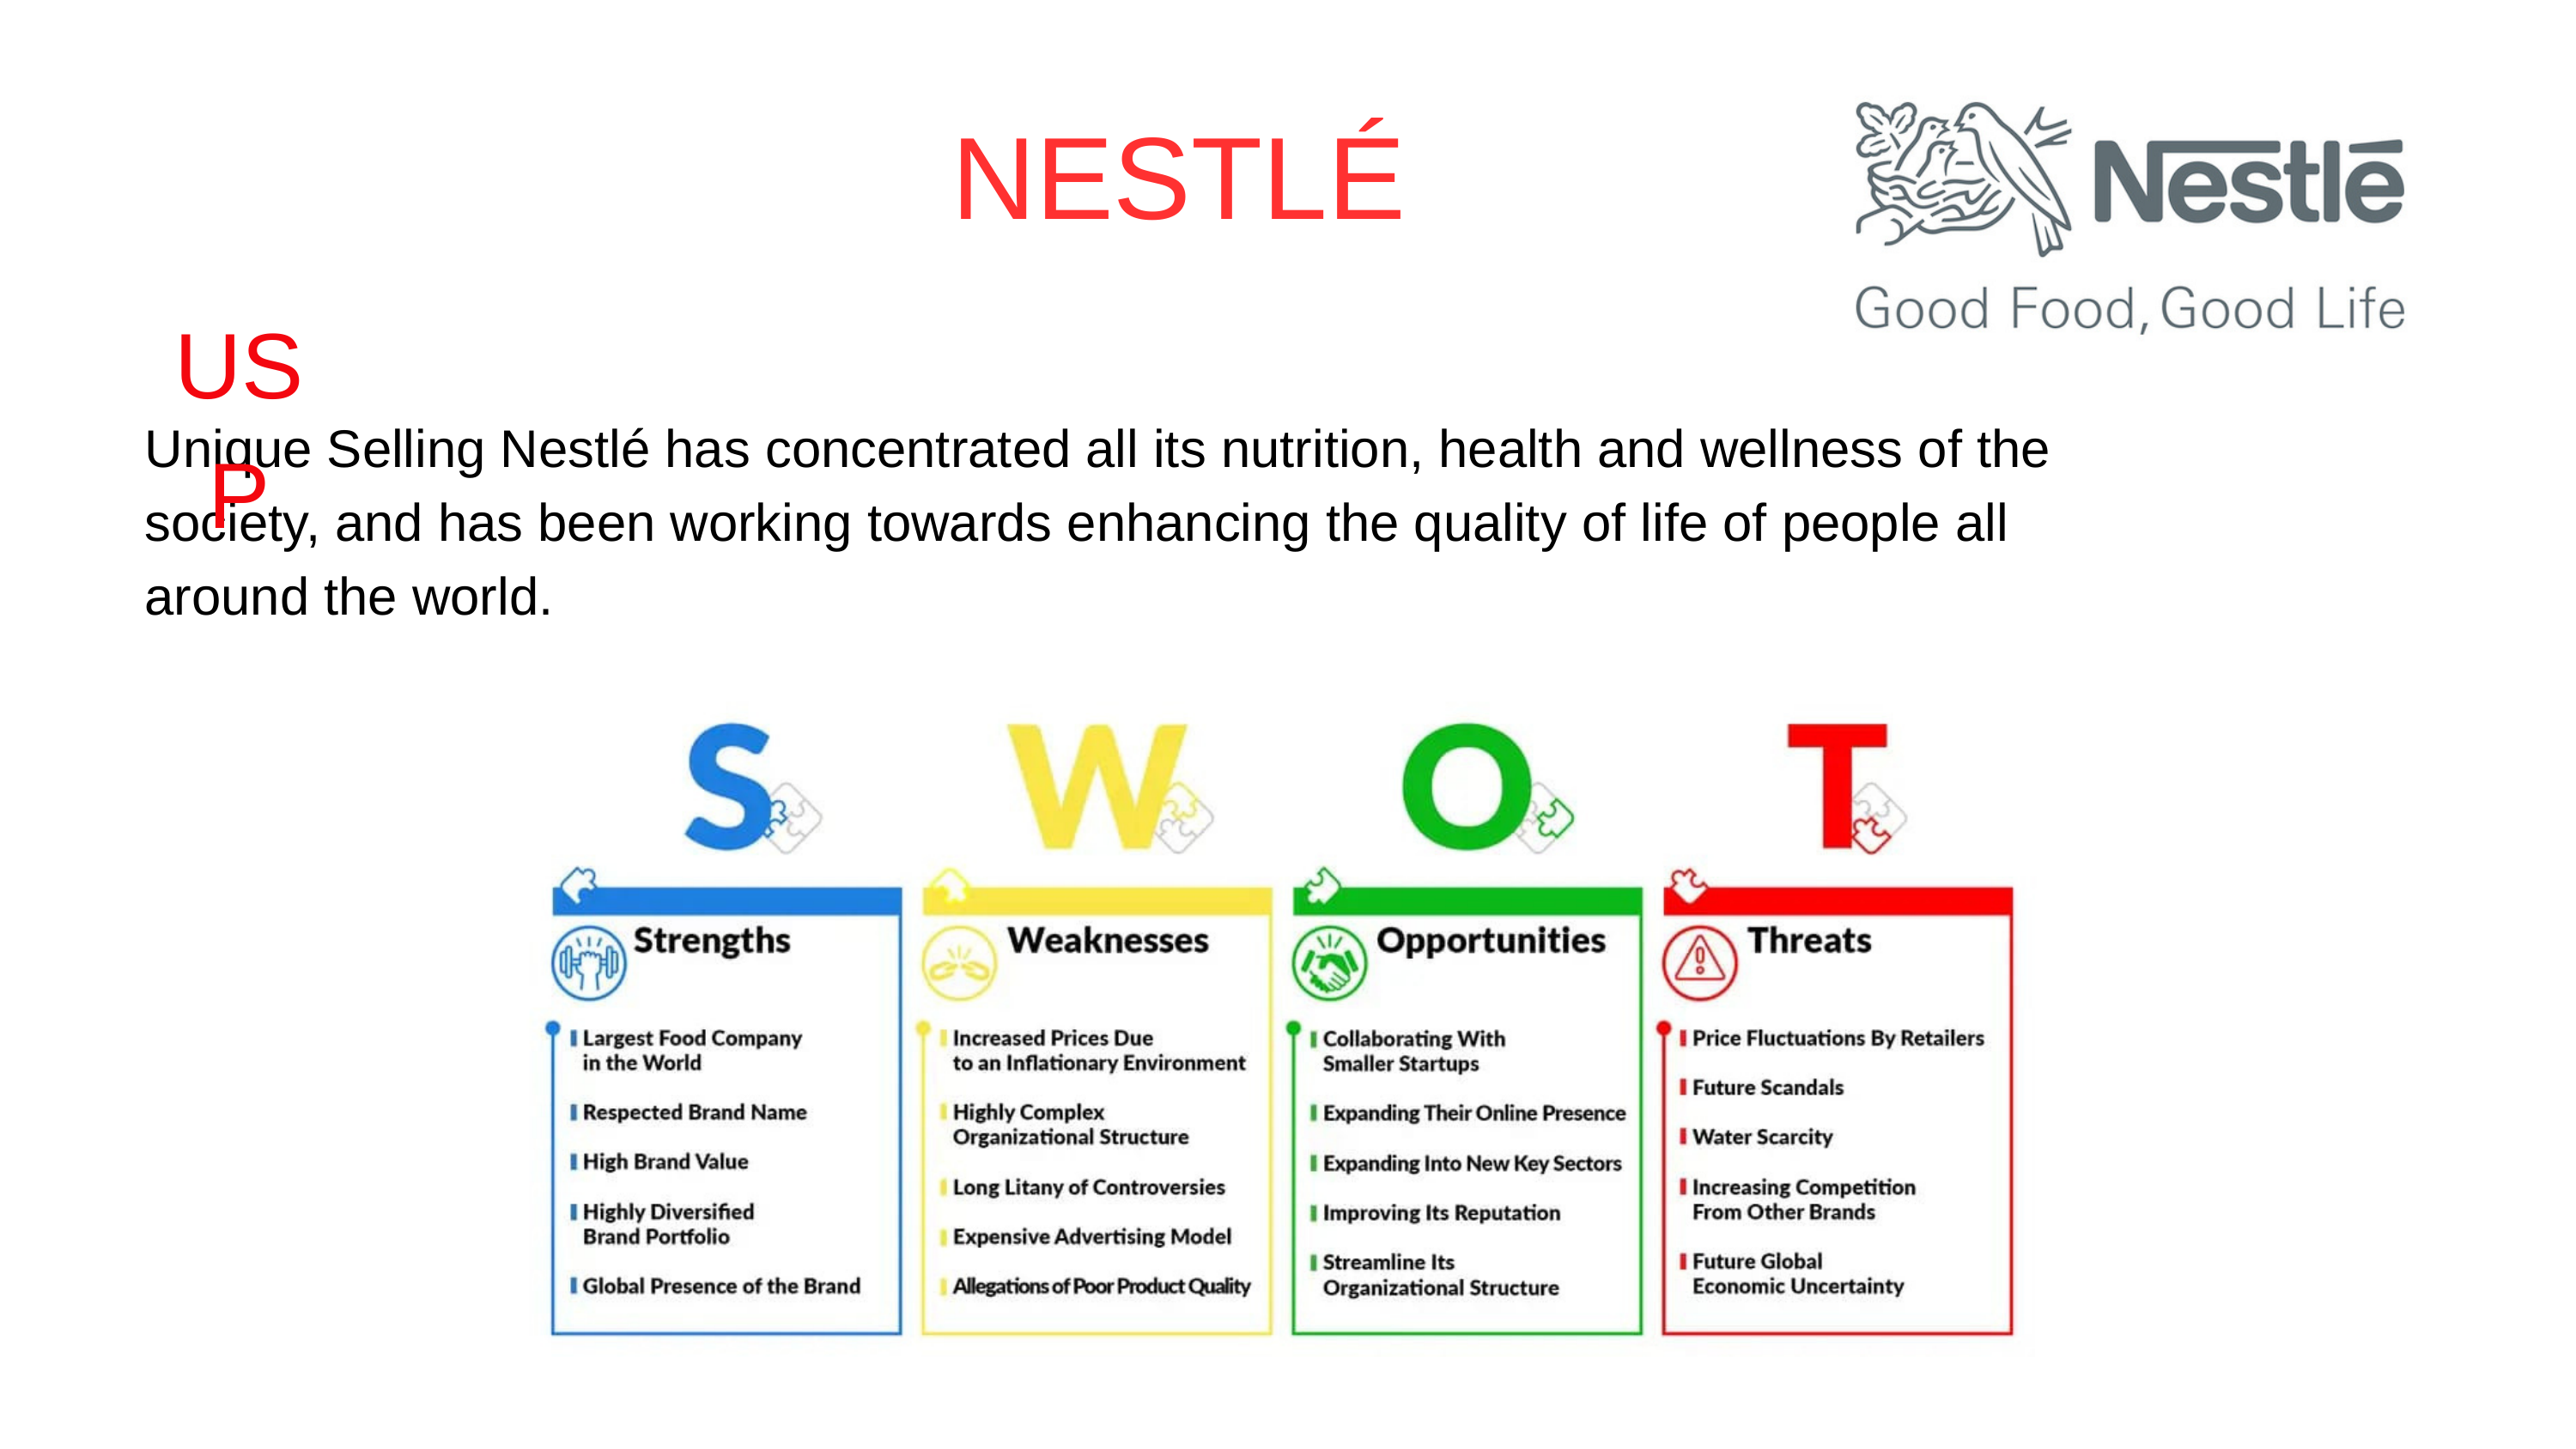

NESTLÉ
USP
Unique Selling Nestlé has concentrated all its nutrition, health and wellness of the society, and has been working towards enhancing the quality of life of people all around the world.